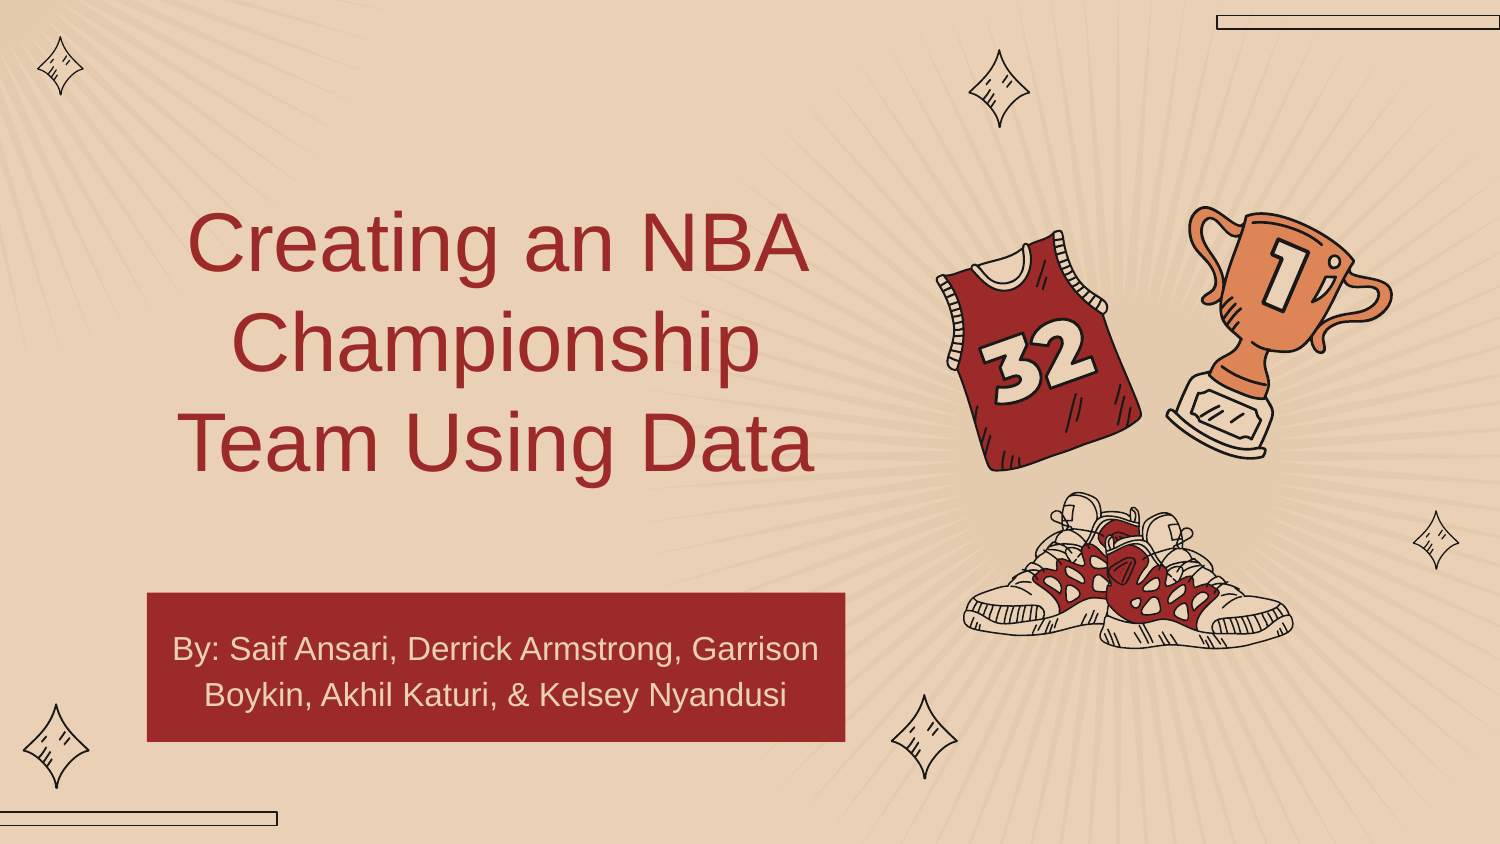

# Creating an NBA Championship Team Using Data

By: Saif Ansari, Derrick Armstrong, Garrison Boykin, Akhil Katuri, & Kelsey Nyandusi